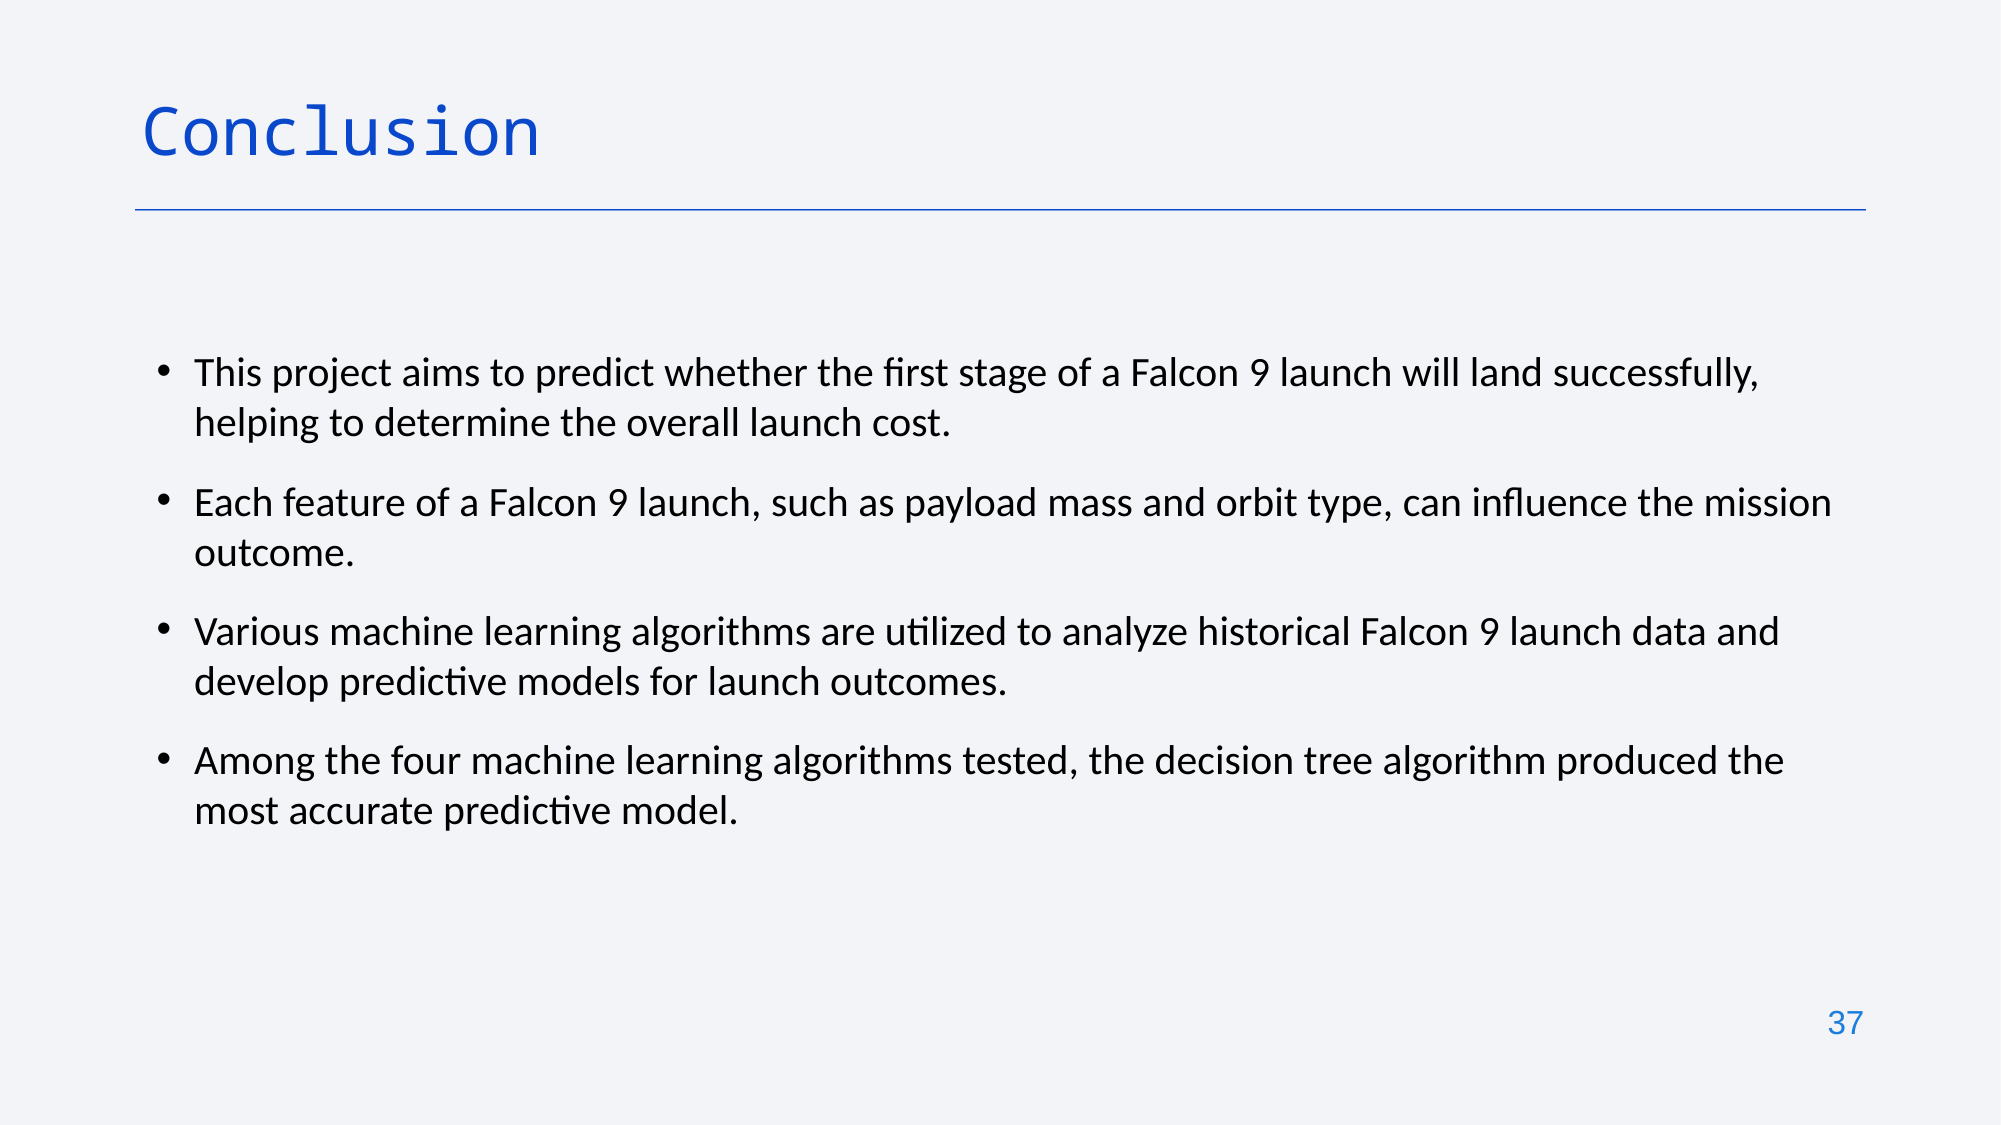

Conclusion
This project aims to predict whether the first stage of a Falcon 9 launch will land successfully, helping to determine the overall launch cost.
Each feature of a Falcon 9 launch, such as payload mass and orbit type, can influence the mission outcome.
Various machine learning algorithms are utilized to analyze historical Falcon 9 launch data and develop predictive models for launch outcomes.
Among the four machine learning algorithms tested, the decision tree algorithm produced the most accurate predictive model.
37